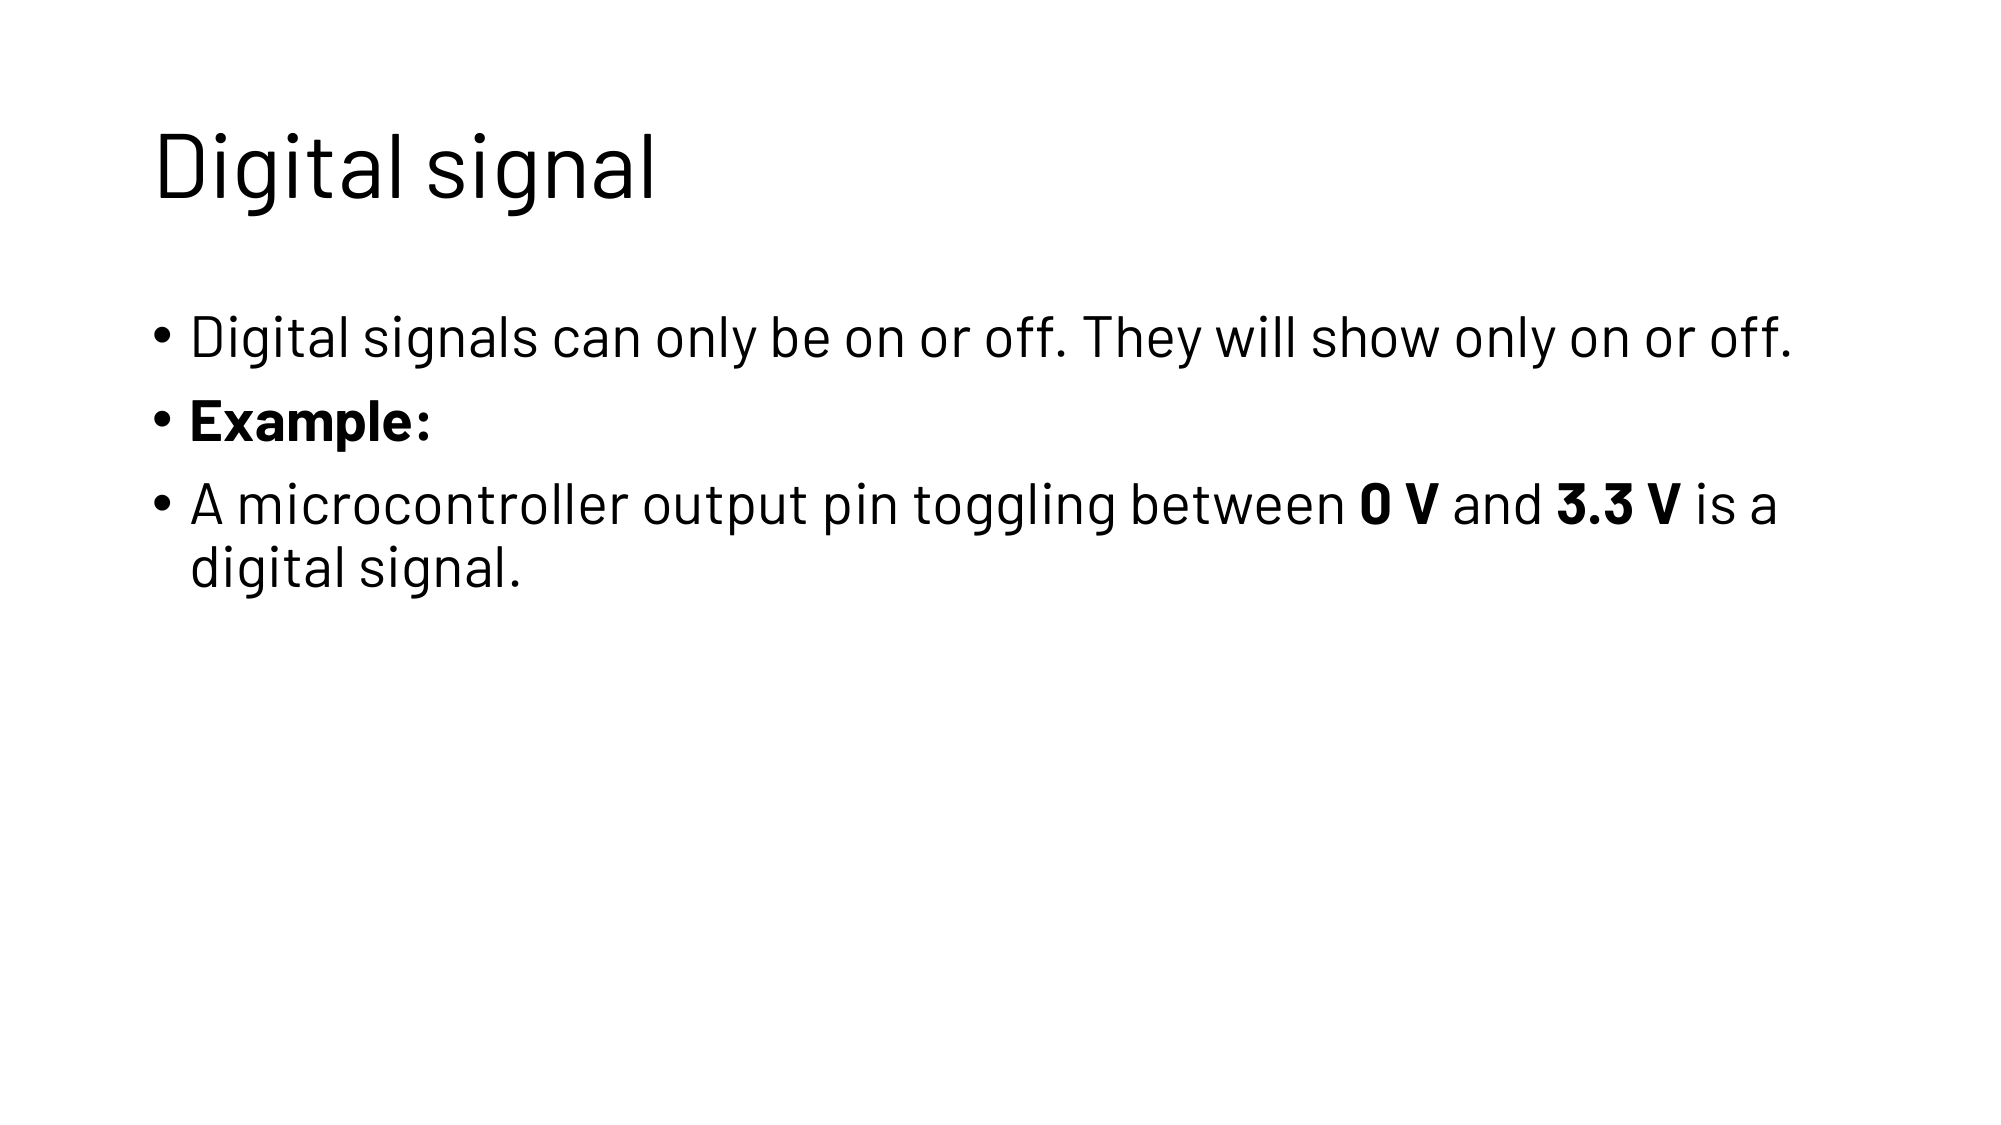

# Digital signal
Digital signals can only be on or off. They will show only on or off.
Example:
A microcontroller output pin toggling between 0 V and 3.3 V is a digital signal.